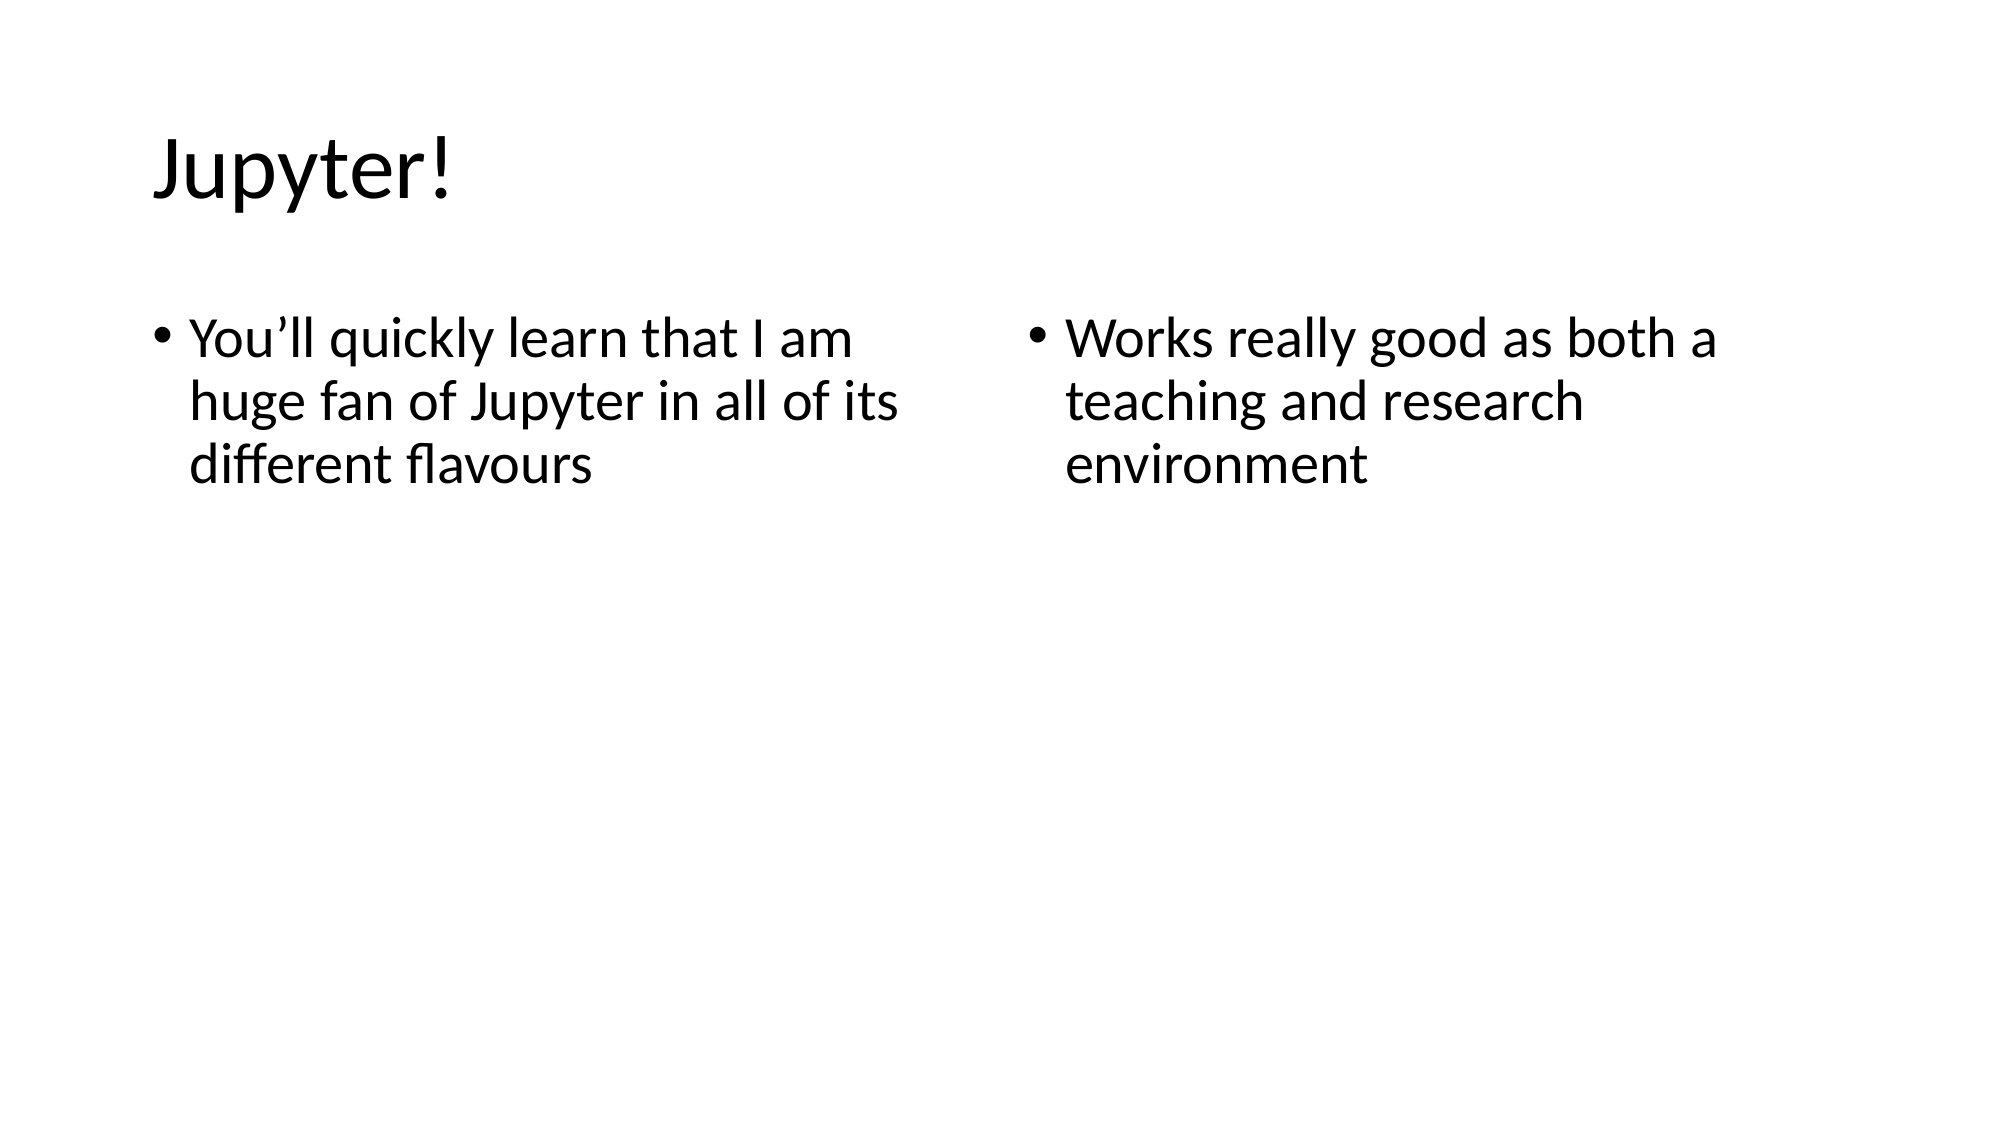

# Jupyter!
You’ll quickly learn that I am huge fan of Jupyter in all of its different flavours
Works really good as both a teaching and research environment